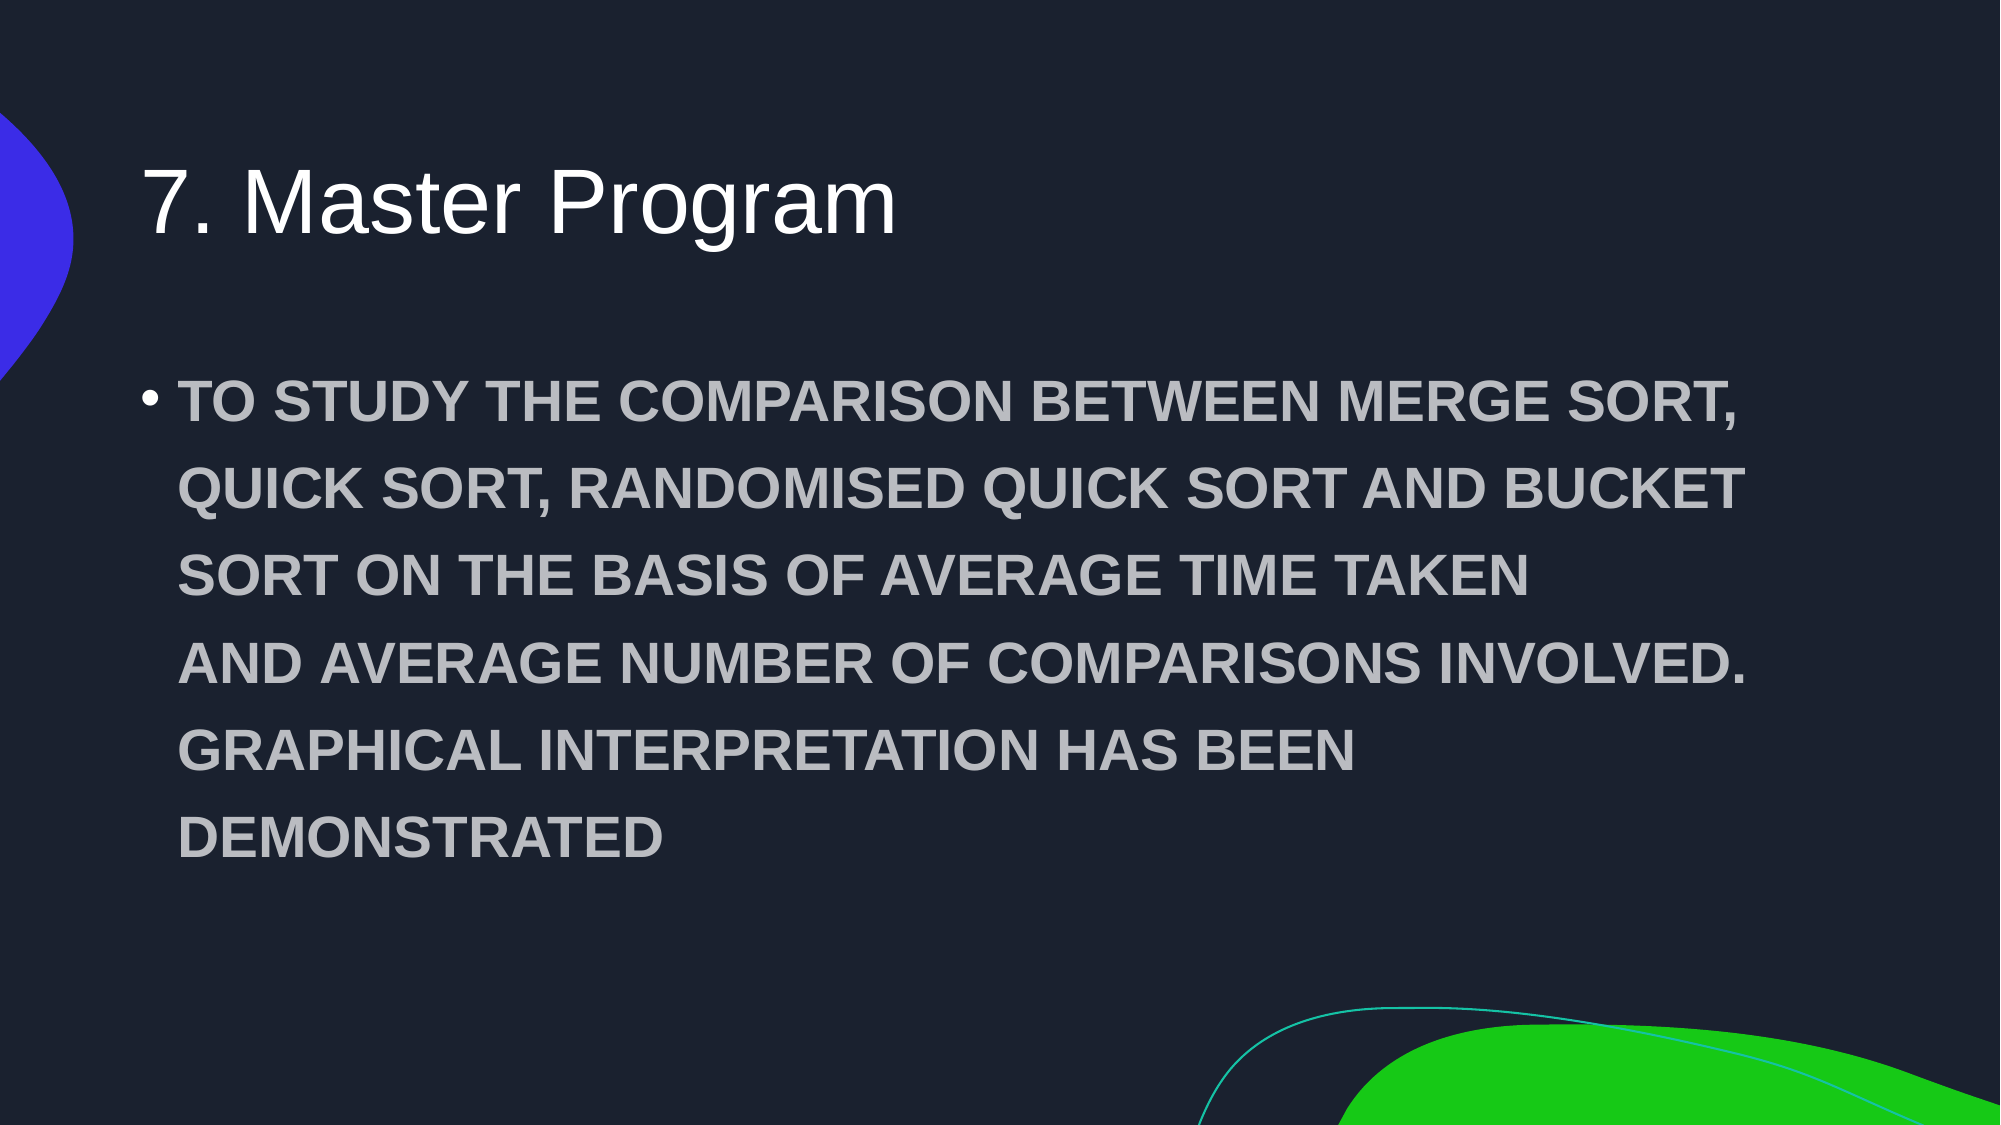

# 7. Master Program
TO STUDY THE COMPARISON BETWEEN MERGE SORT, QUICK SORT, RANDOMISED QUICK SORT AND BUCKET SORT ON THE BASIS OF AVERAGE TIME TAKEN AND AVERAGE NUMBER OF COMPARISONS INVOLVED. GRAPHICAL INTERPRETATION HAS BEEN DEMONSTRATED